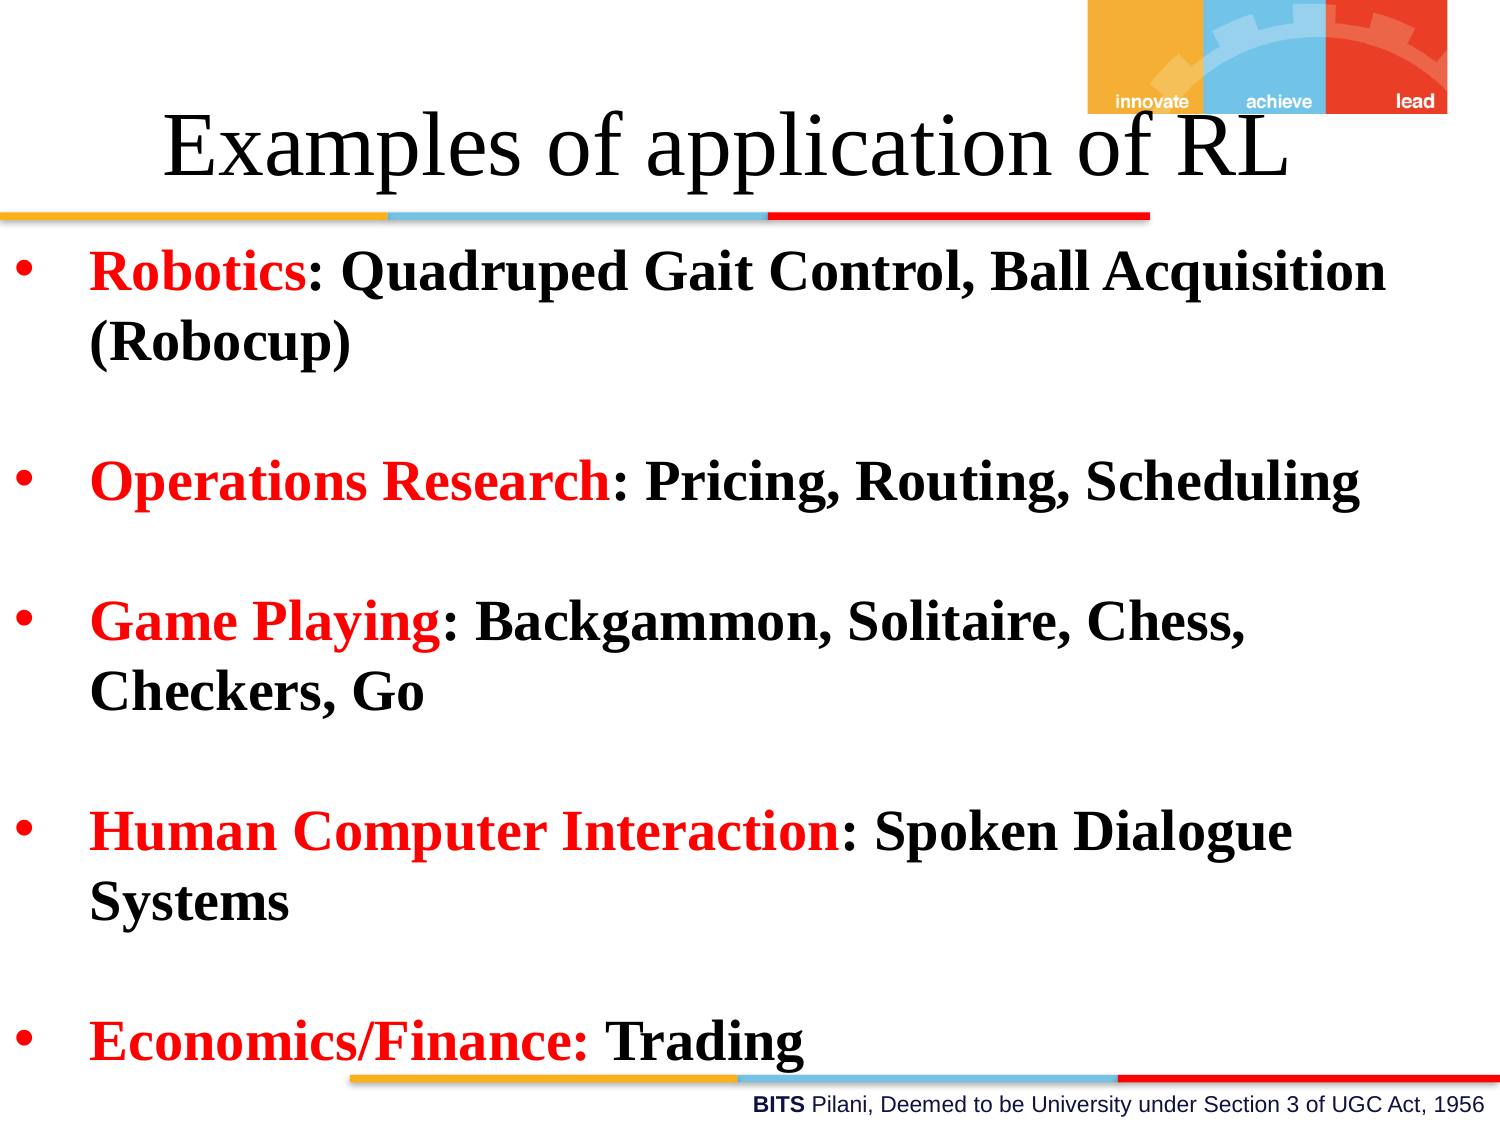

# Examples of application of RL
Robotics: Quadruped Gait Control, Ball Acquisition (Robocup)

Operations Research: Pricing, Routing, Scheduling

Game Playing: Backgammon, Solitaire, Chess, Checkers, Go

Human Computer Interaction: Spoken Dialogue Systems

Economics/Finance: Trading